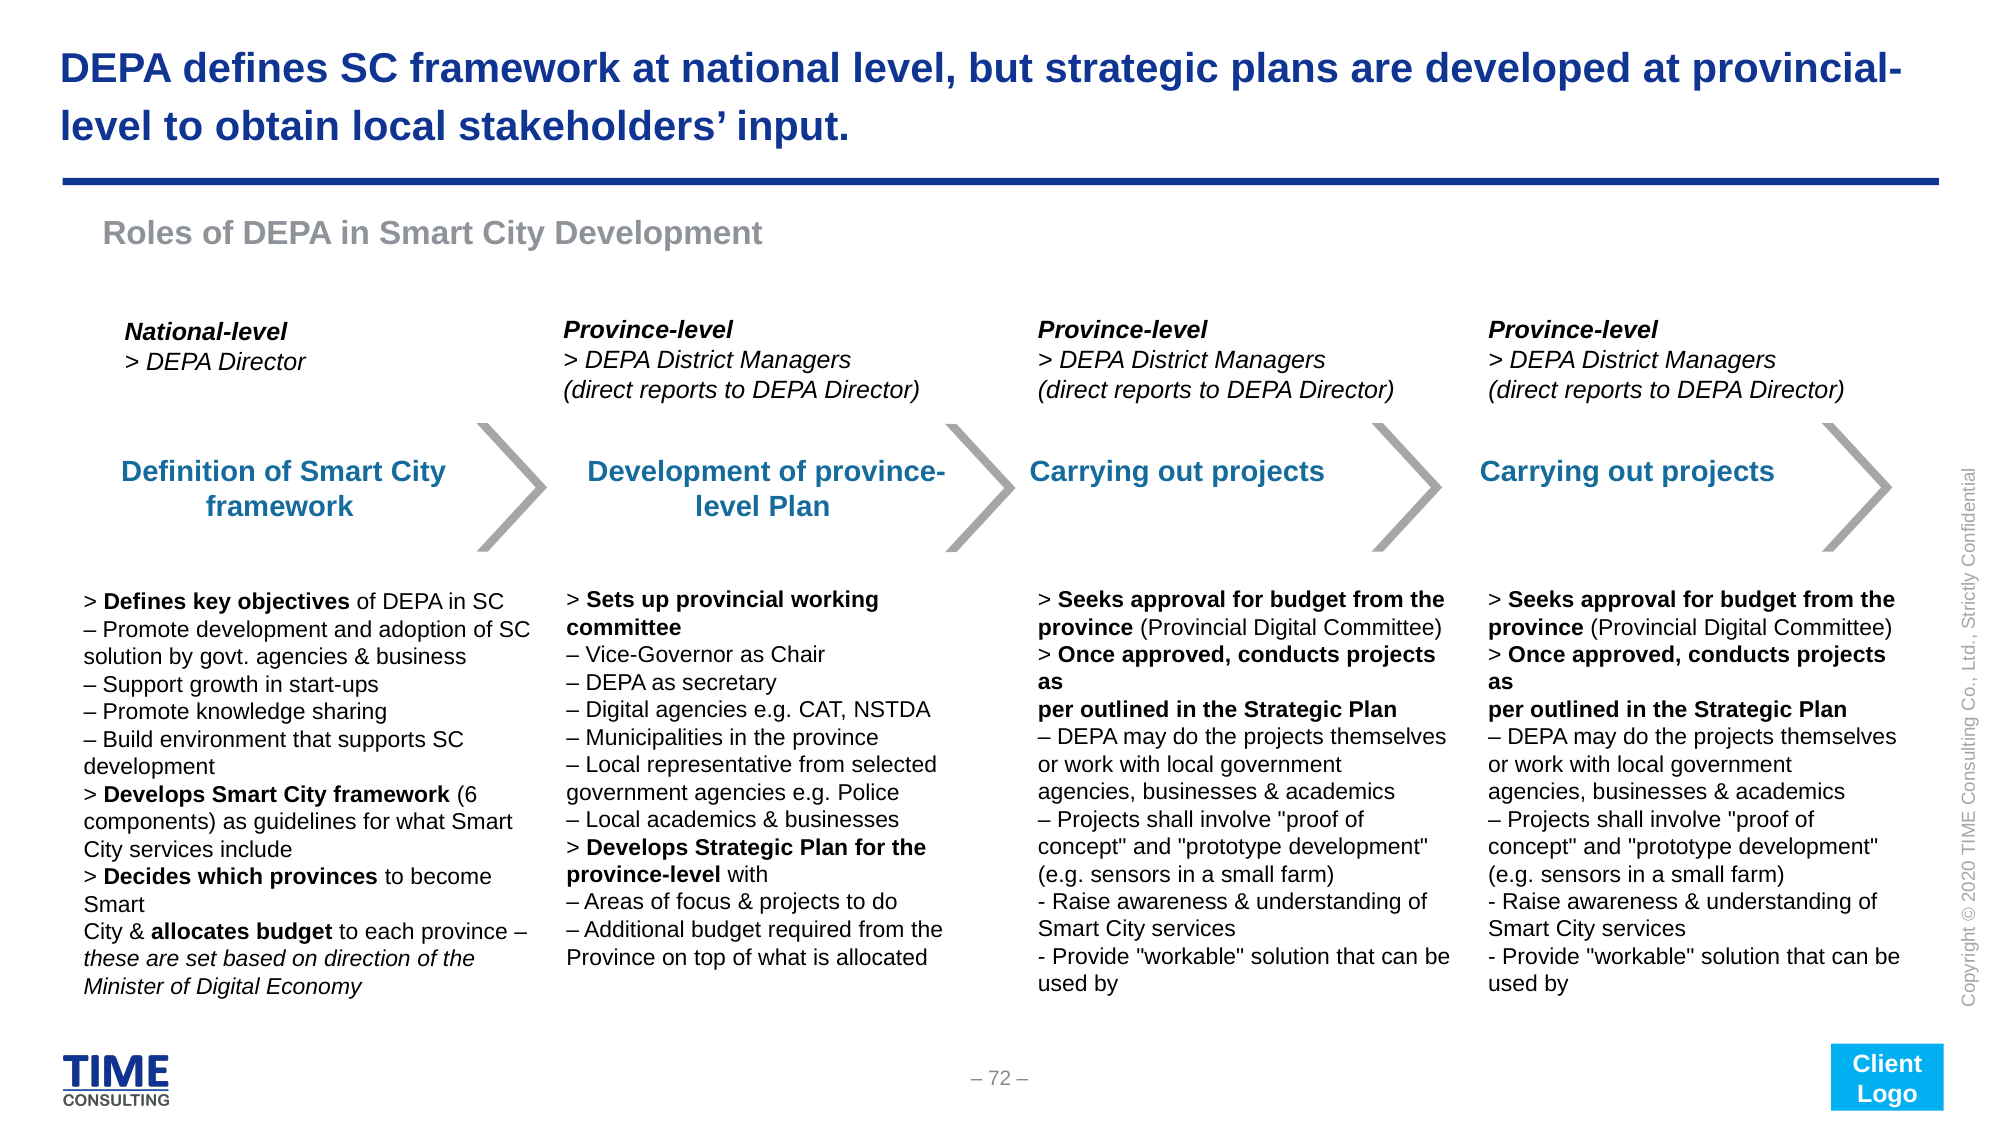

# DEPA defines SC framework at national level, but strategic plans are developed at provincial-level to obtain local stakeholders’ input.
Roles of DEPA in Smart City Development
Province-level
> DEPA District Managers
(direct reports to DEPA Director)
Province-level
> DEPA District Managers
(direct reports to DEPA Director)
Province-level
> DEPA District Managers
(direct reports to DEPA Director)
National-level
> DEPA Director

Definition of Smart City framework
Development of province-level Plan
Carrying out projects
Carrying out projects
> Seeks approval for budget from the
province (Provincial Digital Committee)
> Once approved, conducts projects as
per outlined in the Strategic Plan
– DEPA may do the projects themselves
or work with local government
agencies, businesses & academics
– Projects shall involve "proof of
concept" and "prototype development"
(e.g. sensors in a small farm)
- Raise awareness & understanding of Smart City services
- Provide "workable" solution that can be used by
> Seeks approval for budget from the
province (Provincial Digital Committee)
> Once approved, conducts projects as
per outlined in the Strategic Plan
– DEPA may do the projects themselves
or work with local government
agencies, businesses & academics
– Projects shall involve "proof of
concept" and "prototype development"
(e.g. sensors in a small farm)
- Raise awareness & understanding of Smart City services
- Provide "workable" solution that can be used by
> Sets up provincial working committee
– Vice-Governor as Chair
– DEPA as secretary
– Digital agencies e.g. CAT, NSTDA
– Municipalities in the province
– Local representative from selected
government agencies e.g. Police
– Local academics & businesses
> Develops Strategic Plan for the
province-level with
– Areas of focus & projects to do
– Additional budget required from the Province on top of what is allocated
> Defines key objectives of DEPA in SC
– Promote development and adoption of SC
solution by govt. agencies & business
– Support growth in start-ups
– Promote knowledge sharing
– Build environment that supports SC
development
> Develops Smart City framework (6
components) as guidelines for what Smart
City services include
> Decides which provinces to become Smart
City & allocates budget to each province –
these are set based on direction of the
Minister of Digital Economy
Client Logo